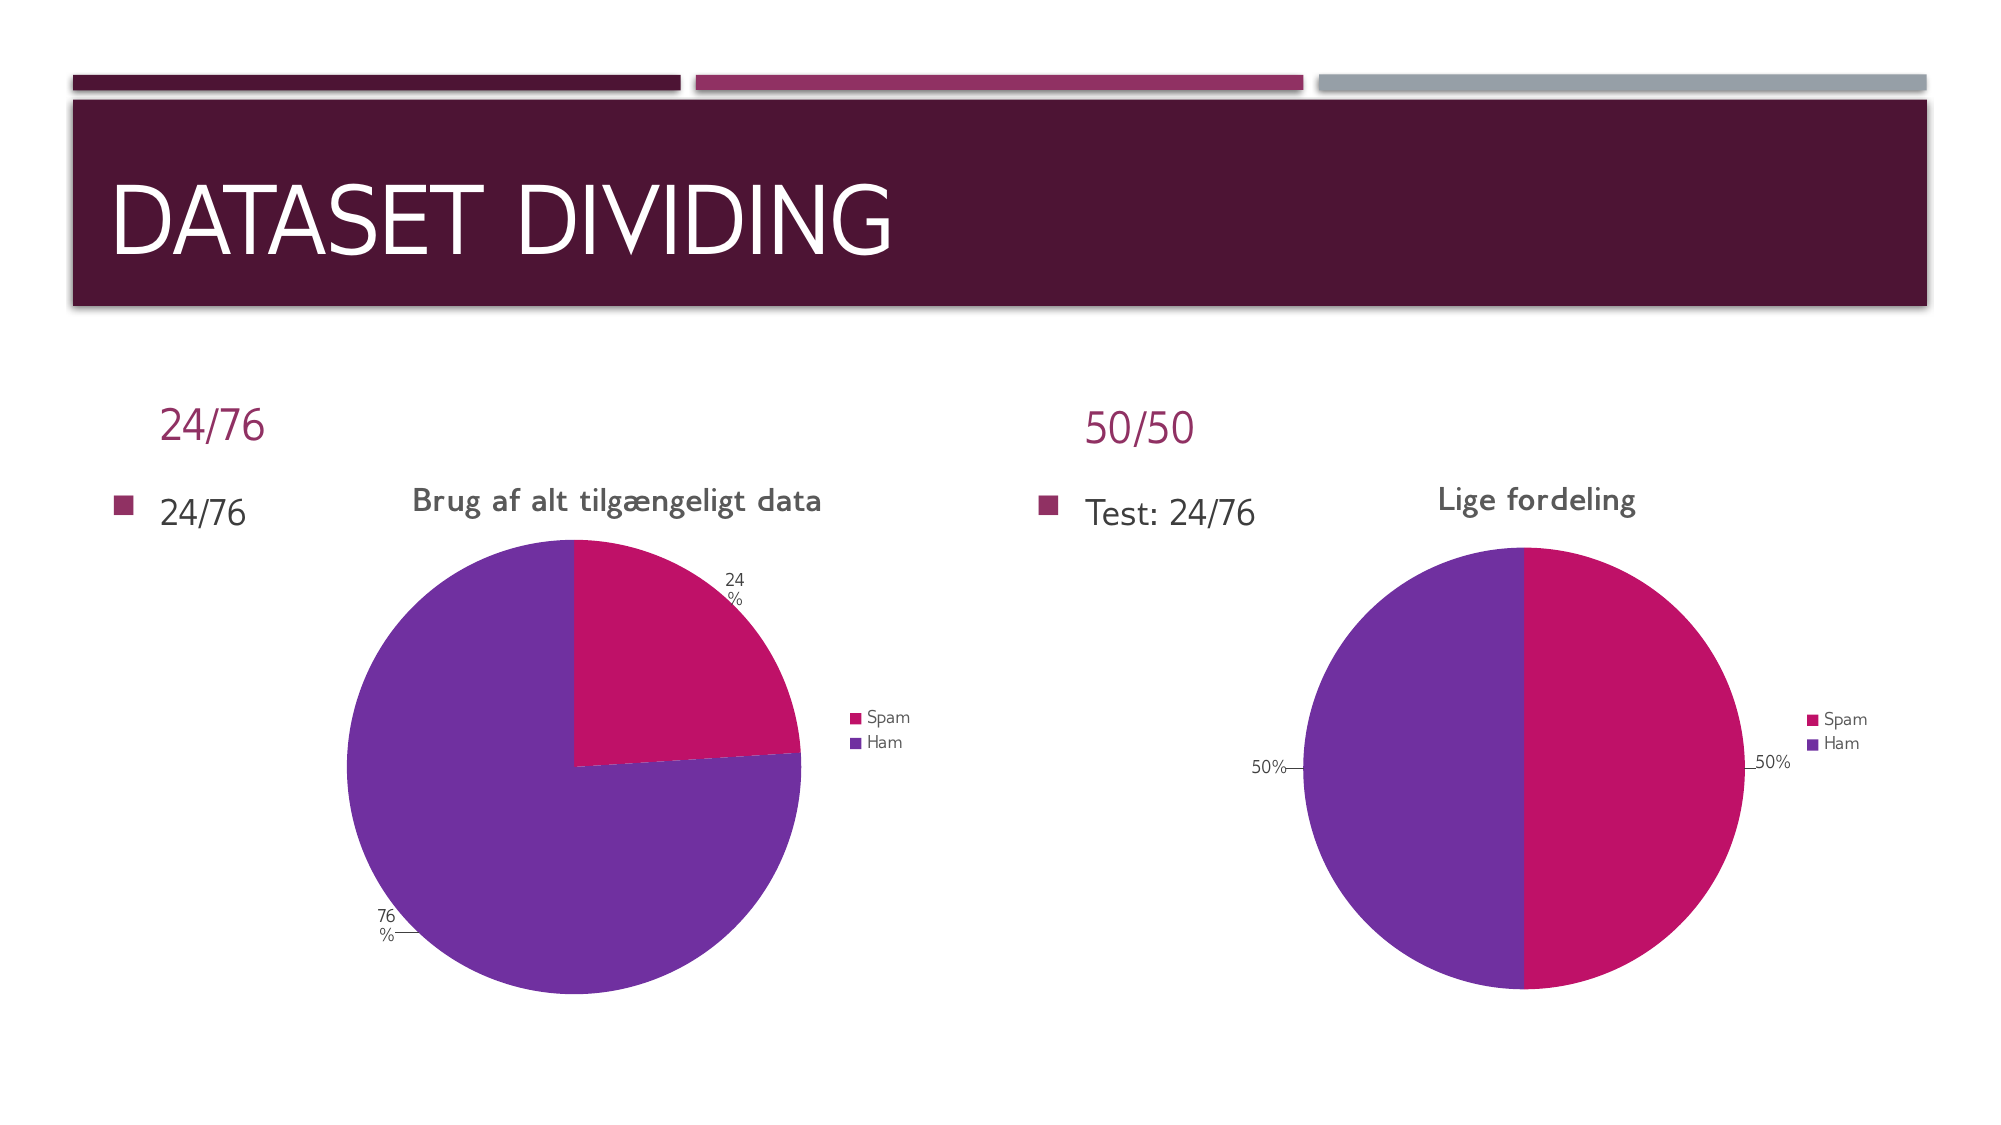

# Dataset dividing
24/76
50/50

### Chart: Brug af alt tilgængeligt data

| Category |  |
|---|---|
| Spam | 360.0 |
| Ham | 1140.0 |

### Chart: Lige fordeling

| Category |  |
|---|---|
| Spam | 750.0 |
| Ham | 750.0 |
24/76
Test: 24/76